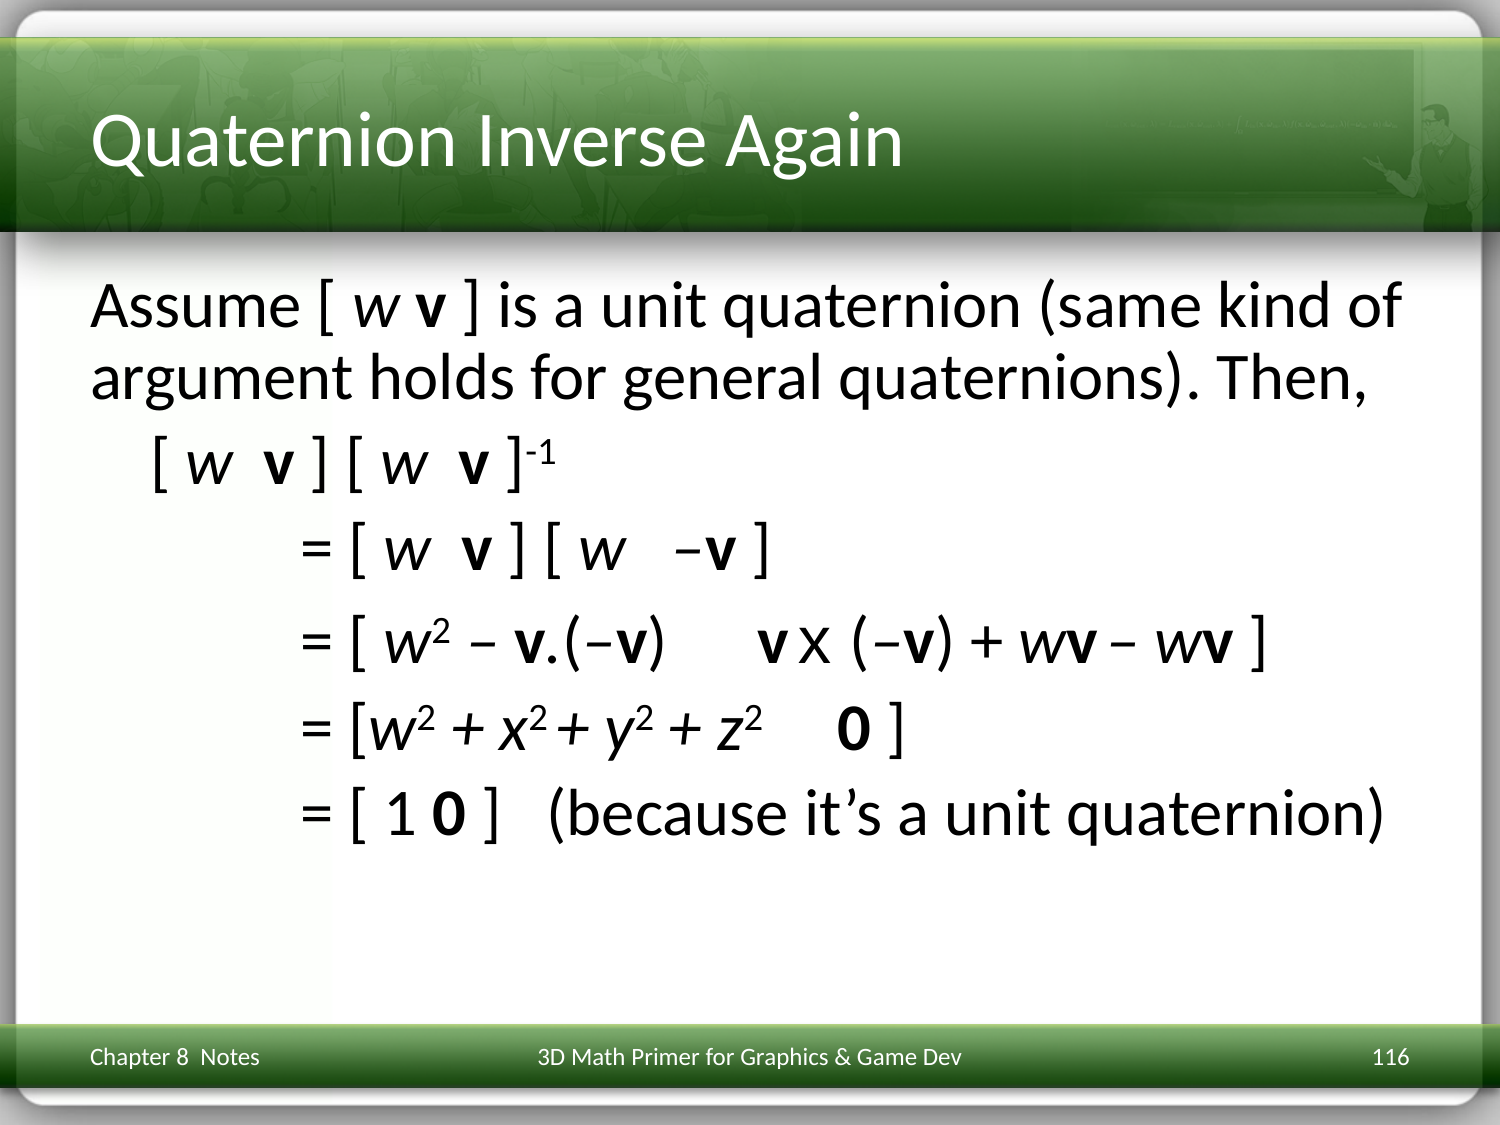

# Quaternion Inverse Again
Assume [ w v ] is a unit quaternion (same kind of argument holds for general quaternions). Then,
    [ w  v ] [ w  v ]-1
              = [ w  v ] [ w   –v ]
              = [ w2 – v.(–v)      v x (–v) + wv – wv ]
              = [w2 + x2 + y2 + z2     0 ]
              = [ 1 0 ]   (because it’s a unit quaternion)
Chapter 8  Notes
3D Math Primer for Graphics & Game Dev
116